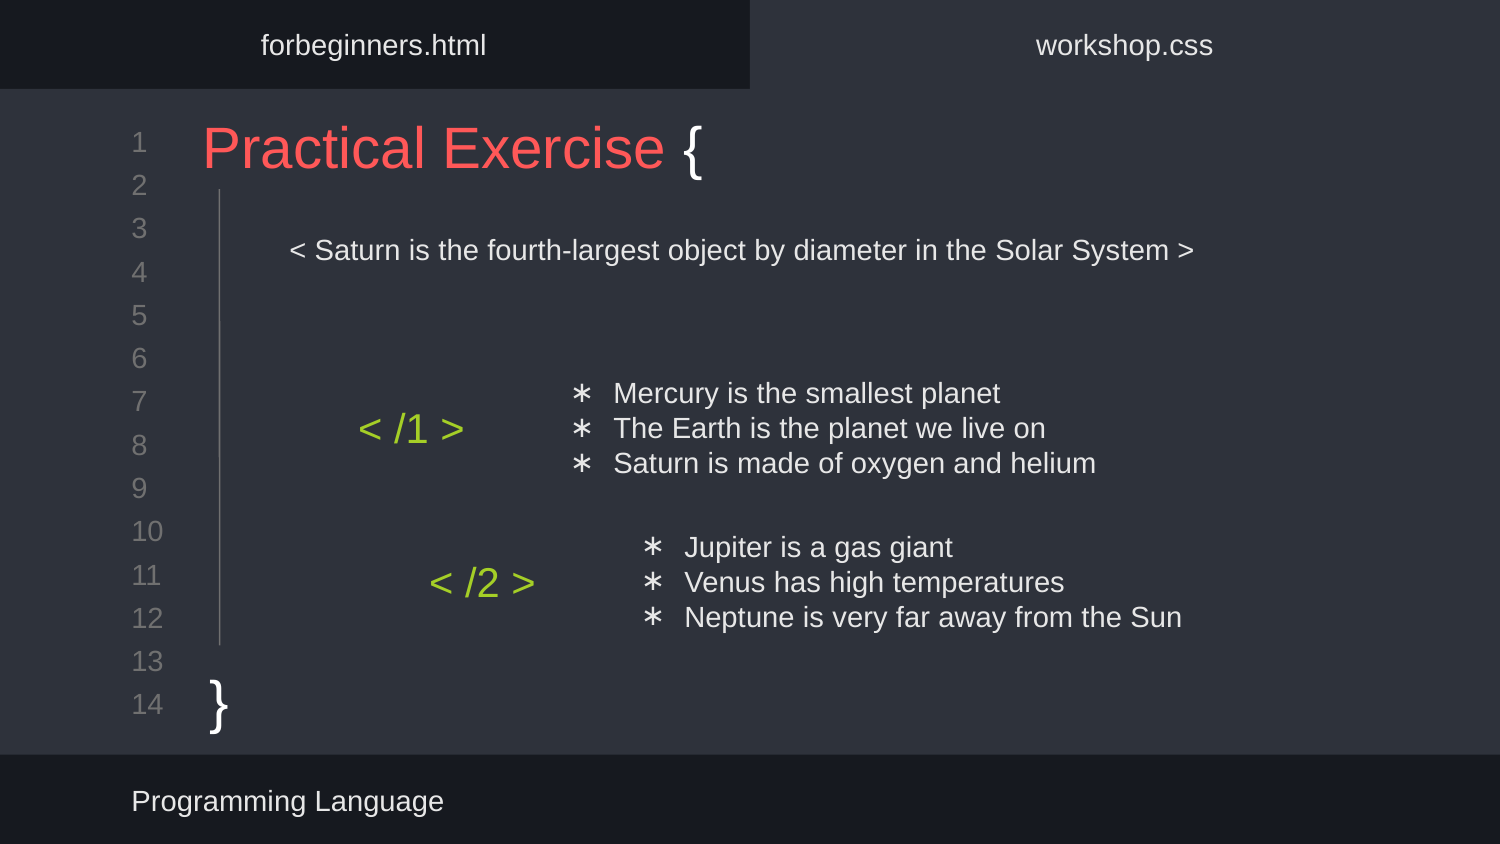

forbeginners.html
workshop.css
Practical Exercise {
}
< Saturn is the fourth-largest object by diameter in the Solar System >
# Mercury is the smallest planet
The Earth is the planet we live on
Saturn is made of oxygen and helium
< /1 >
Jupiter is a gas giant
Venus has high temperatures
Neptune is very far away from the Sun
< /2 >
Programming Language